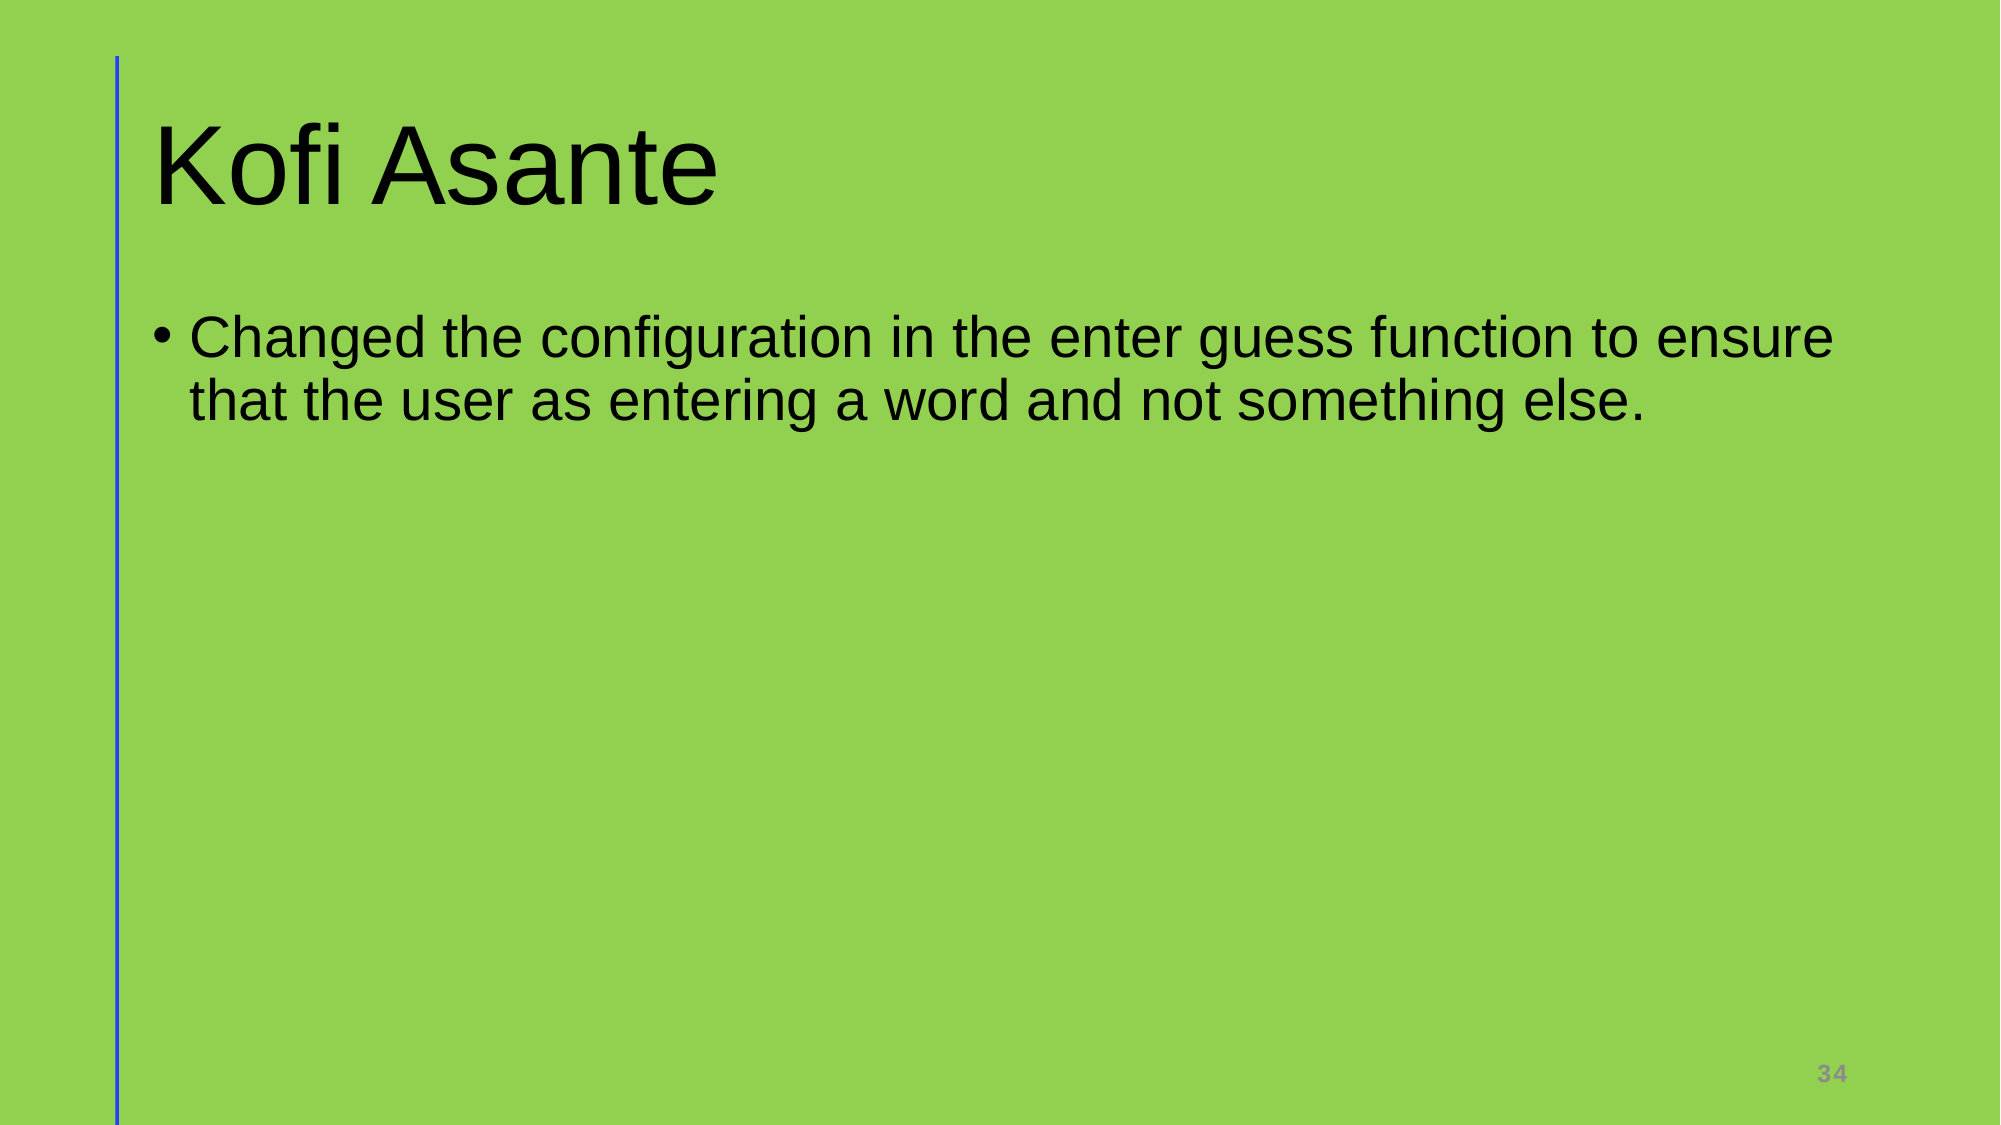

# Kofi Asante
Changed the configuration in the enter guess function to ensure that the user as entering a word and not something else.
34